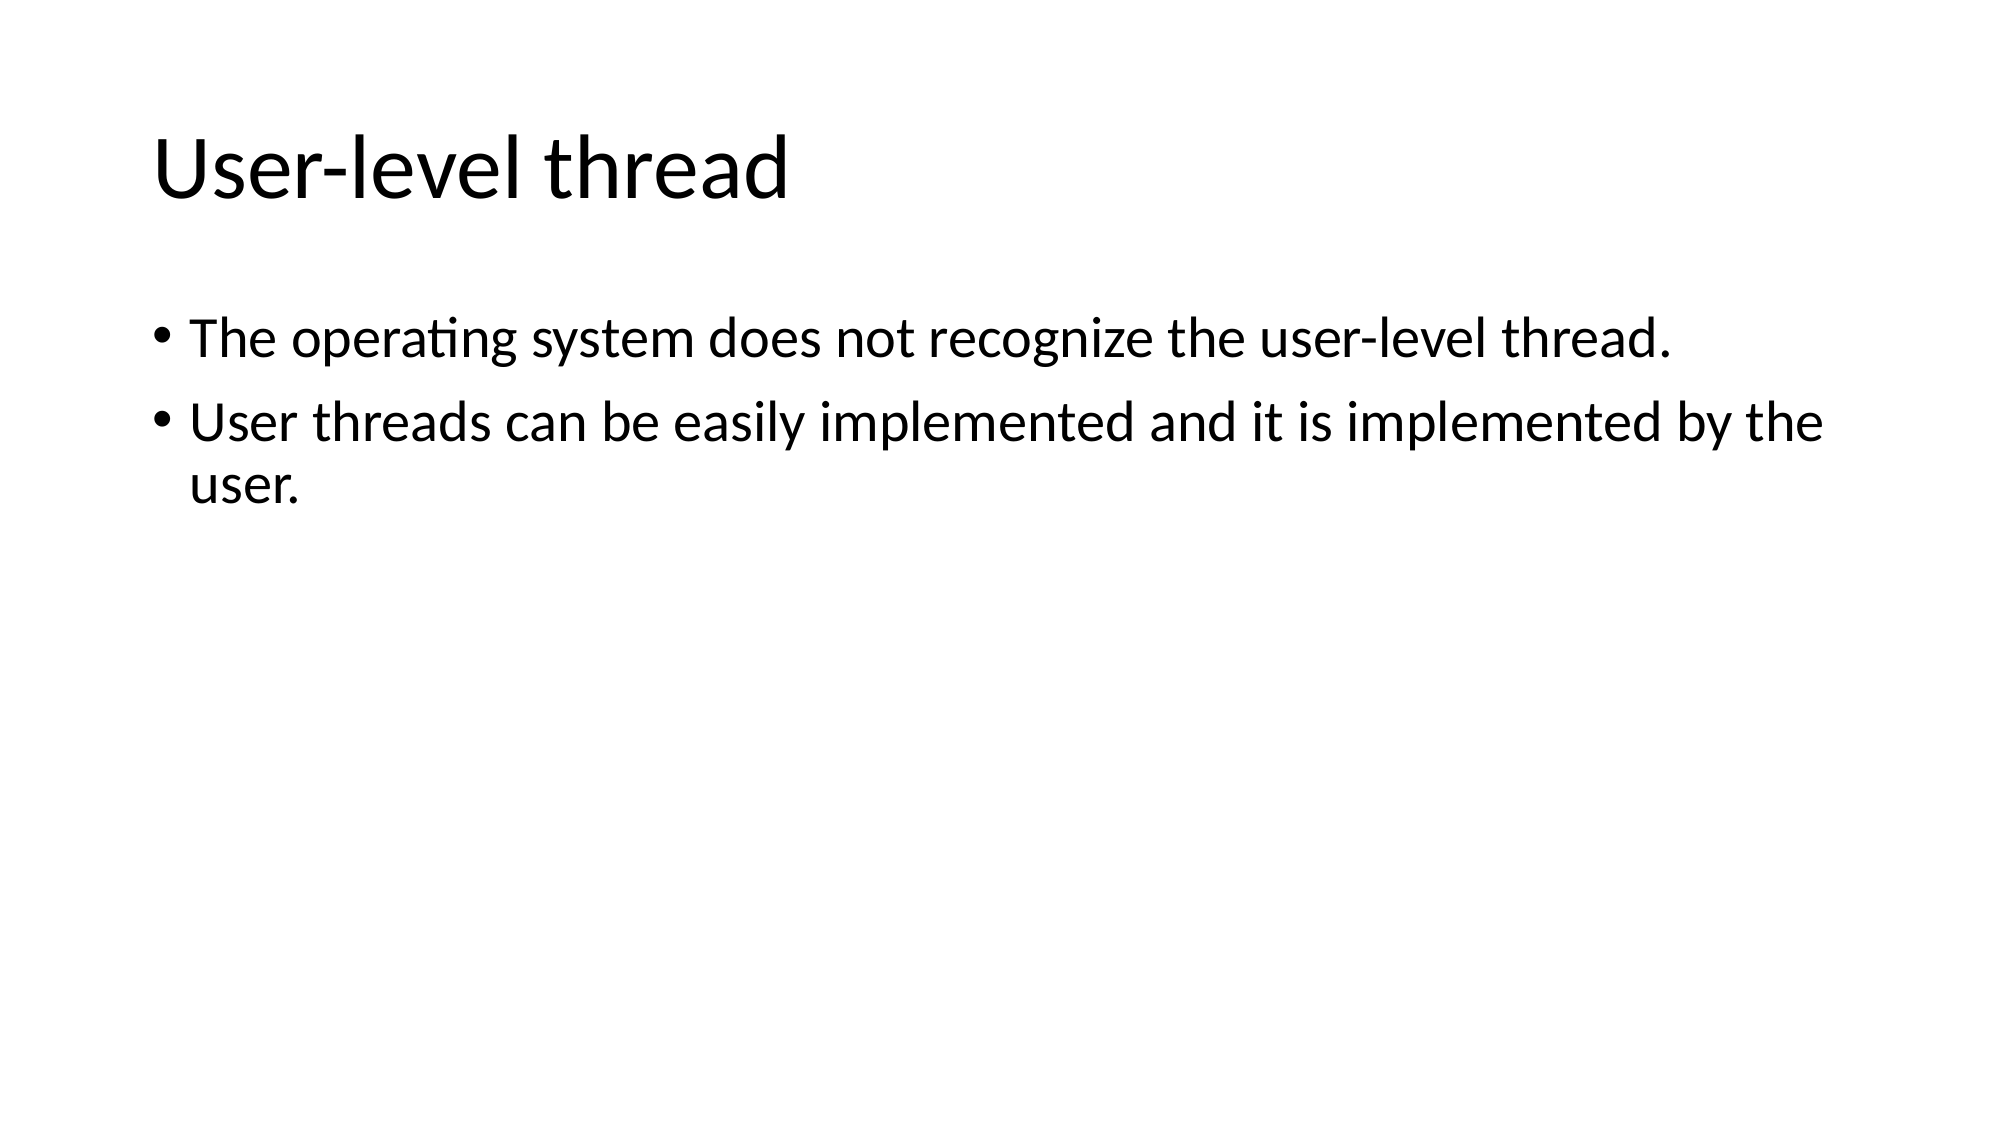

# User-level thread
The operating system does not recognize the user-level thread.
User threads can be easily implemented and it is implemented by the user.